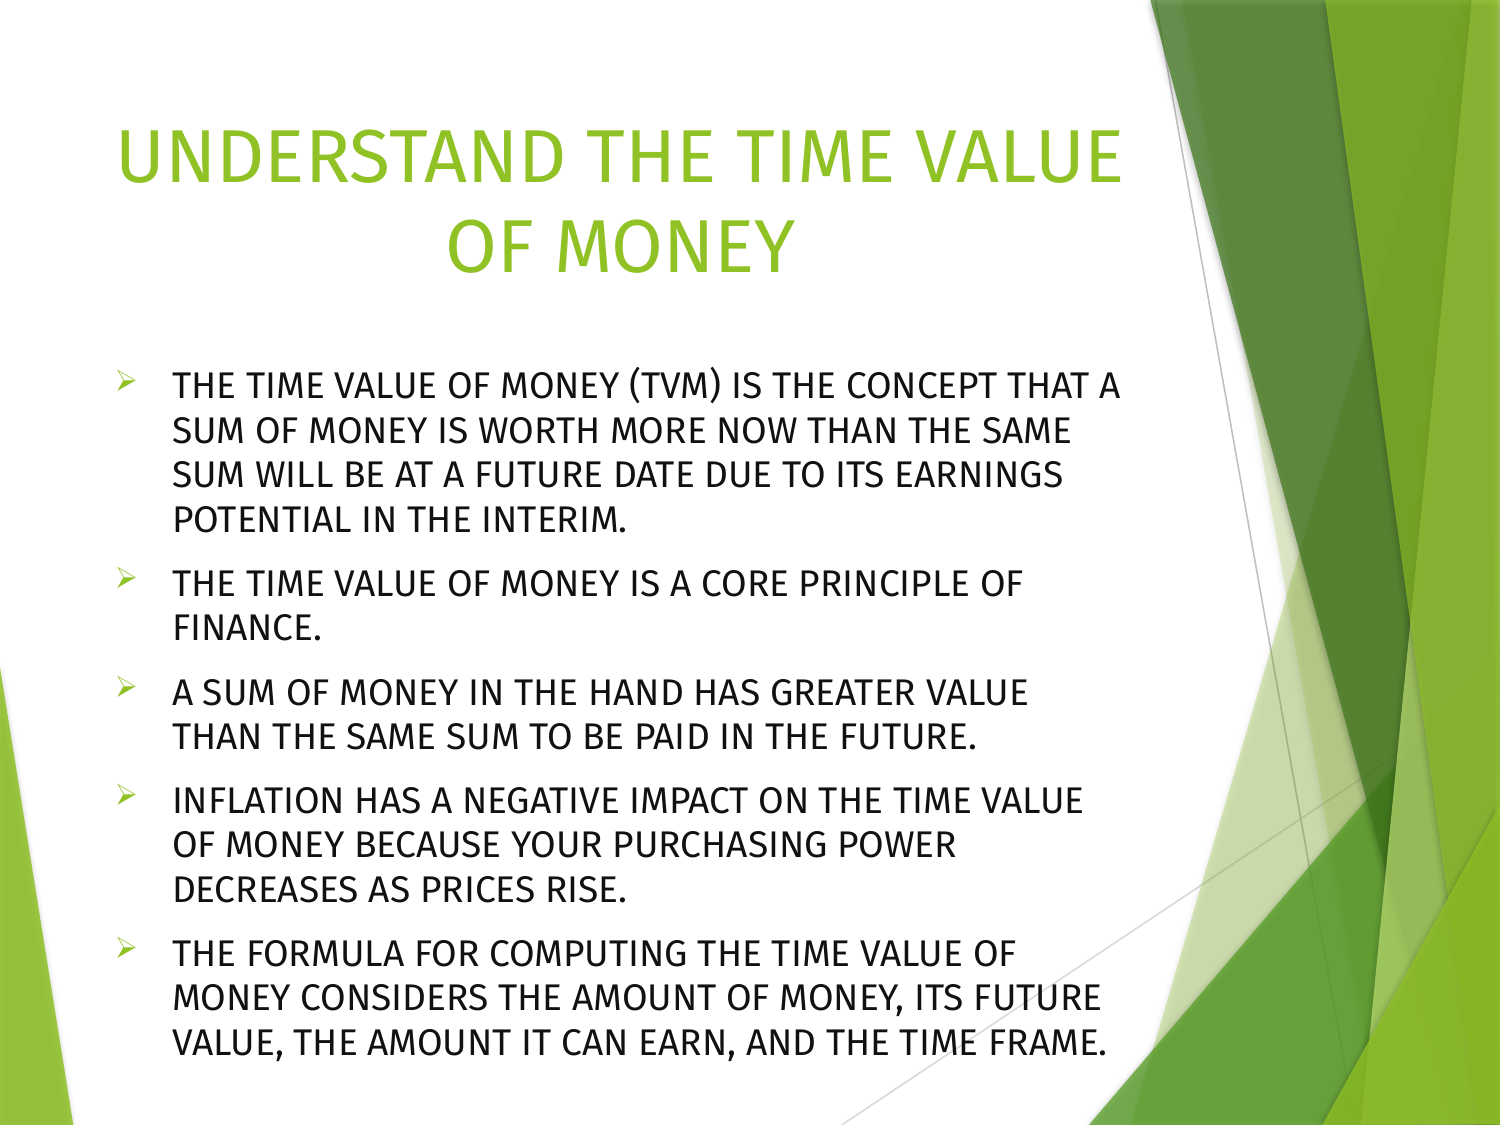

# UNDERSTAND THE TIME VALUE OF MONEY
The time value of money (TVM) is the concept that a sum of money is worth more now than the same sum will be at a future date due to its earnings potential in the interim.
The time value of money is a core principle of finance.
A sum of money in the hand has greater value than the same sum to be paid in the future.
Inflation has a negative impact on the time value of money because your purchasing power decreases as prices rise.
The formula for computing the time value of money considers the amount of money, its future value, the amount it can earn, and the time frame.